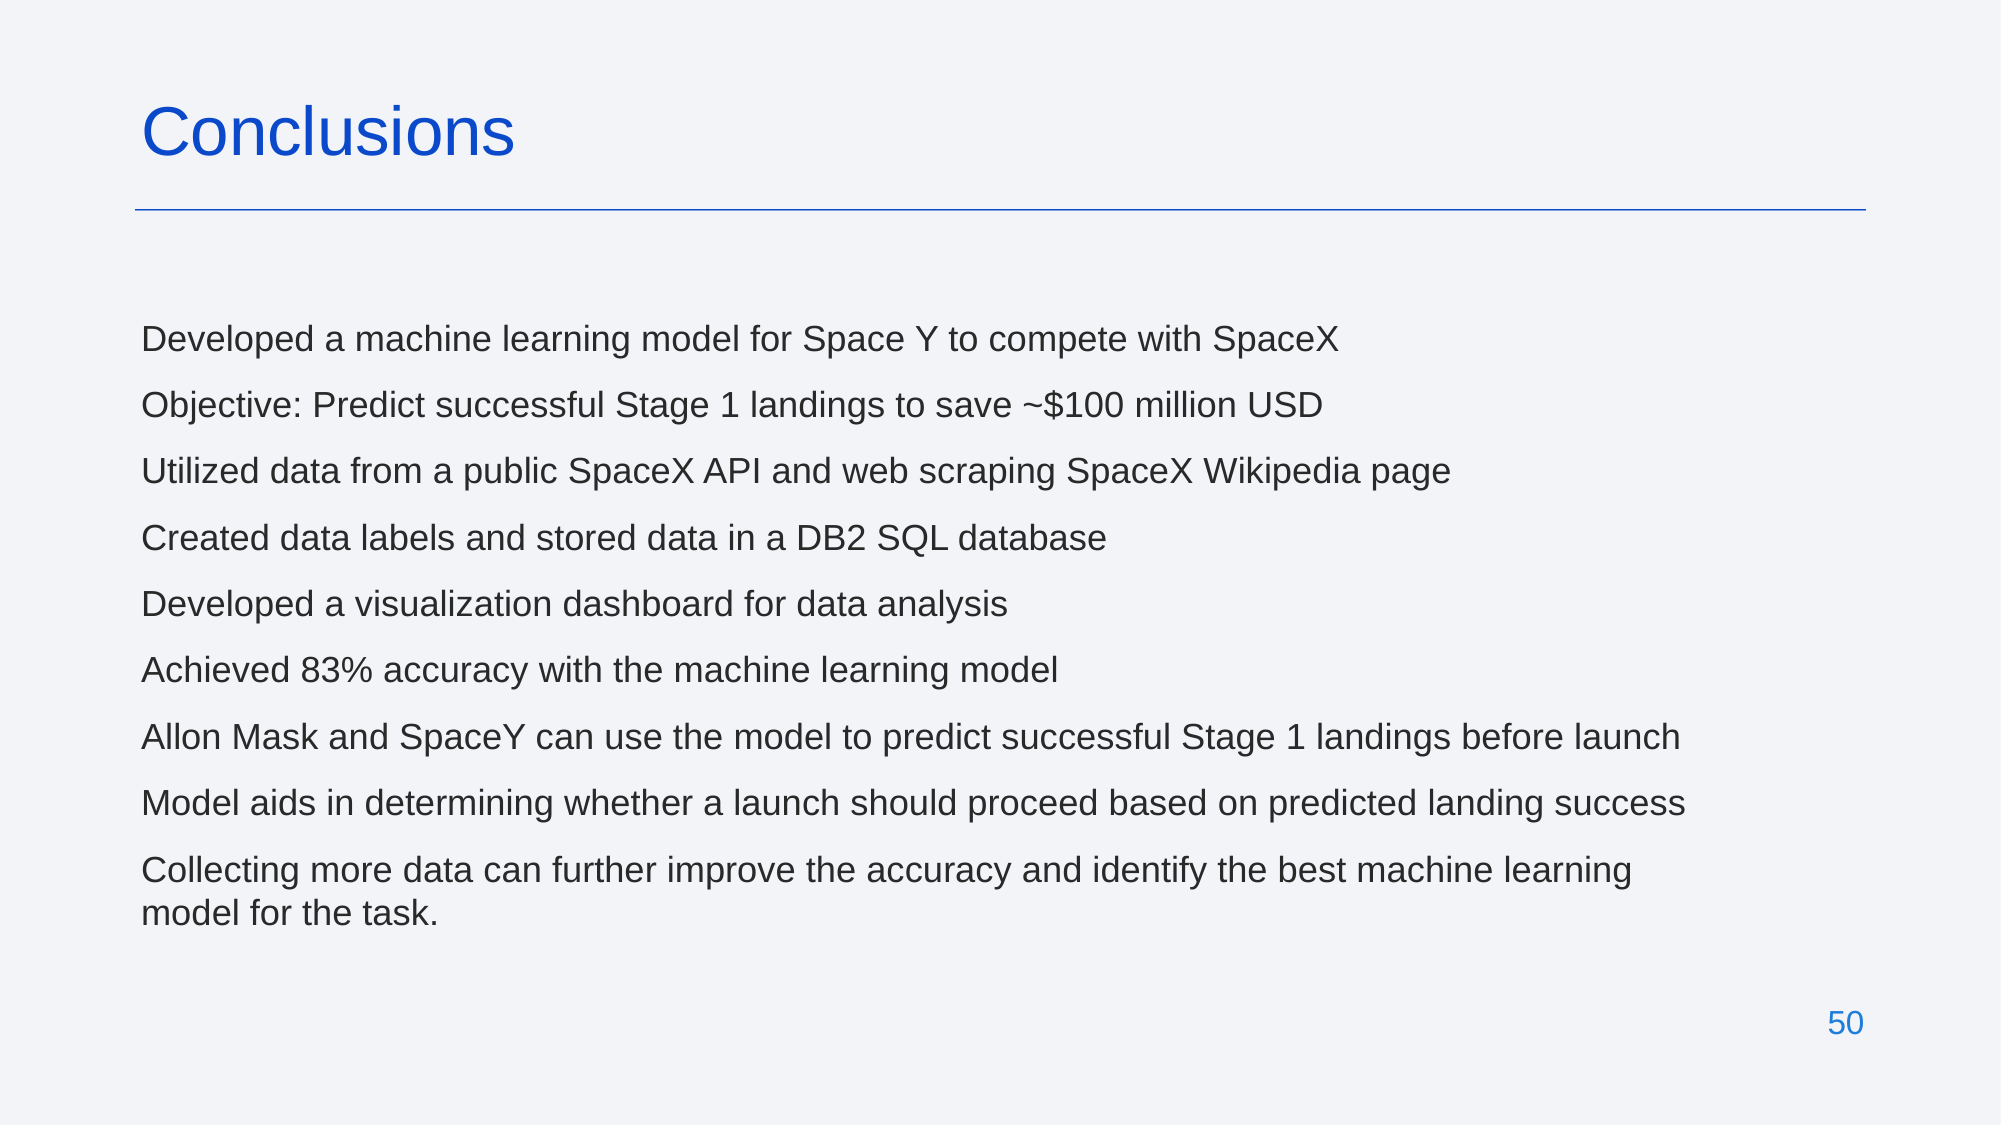

Conclusions
Developed a machine learning model for Space Y to compete with SpaceX
Objective: Predict successful Stage 1 landings to save ~$100 million USD
Utilized data from a public SpaceX API and web scraping SpaceX Wikipedia page
Created data labels and stored data in a DB2 SQL database
Developed a visualization dashboard for data analysis
Achieved 83% accuracy with the machine learning model
Allon Mask and SpaceY can use the model to predict successful Stage 1 landings before launch
Model aids in determining whether a launch should proceed based on predicted landing success
Collecting more data can further improve the accuracy and identify the best machine learning model for the task.
50